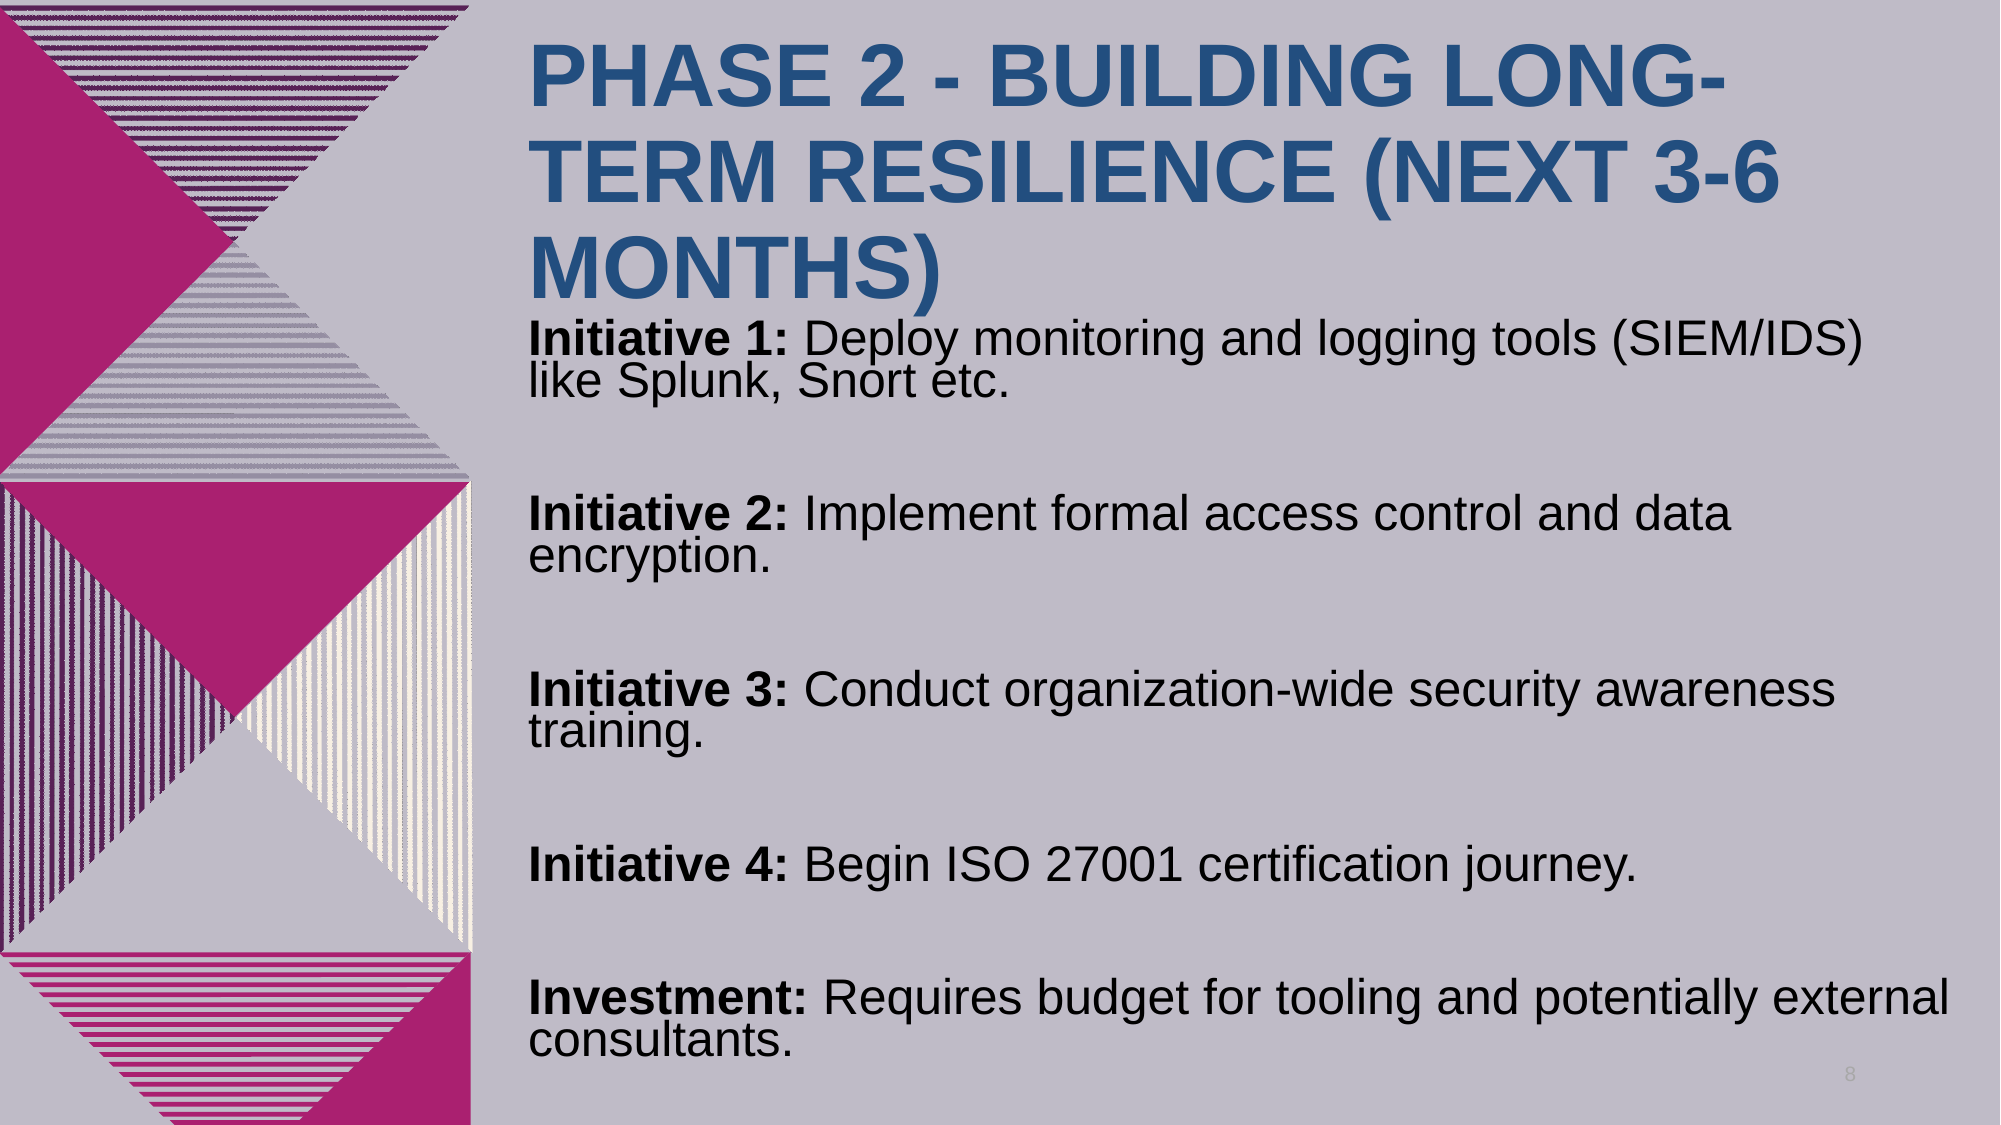

# Phase 2 - Building Long-Term Resilience (Next 3-6 Months)

Initiative 1: Deploy monitoring and logging tools (SIEM/IDS) like Splunk, Snort etc.

Initiative 2: Implement formal access control and data encryption.

Initiative 3: Conduct organization-wide security awareness training.

Initiative 4: Begin ISO 27001 certification journey.

Investment: Requires budget for tooling and potentially external consultants.

8